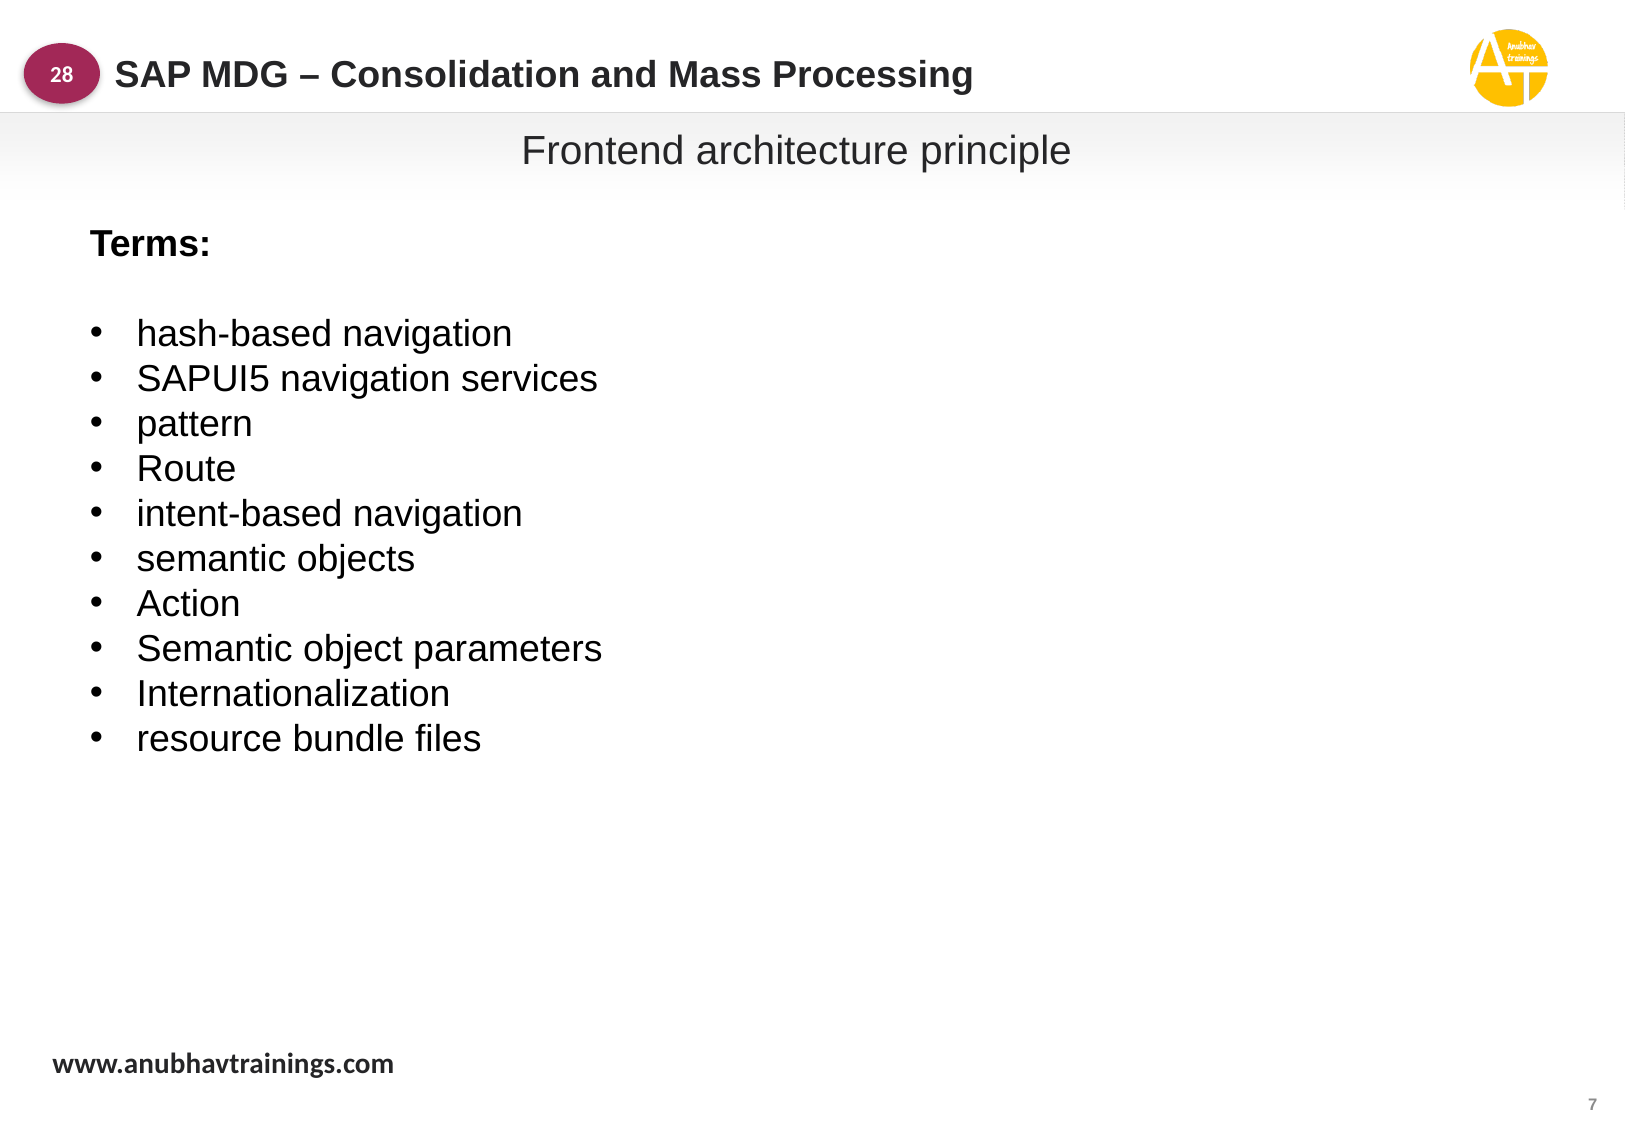

SAP MDG – Consolidation and Mass Processing
28
Frontend architecture principle
Terms:

hash-based navigation
SAPUI5 navigation services
pattern
Route
intent-based navigation
semantic objects
Action
Semantic object parameters
Internationalization
resource bundle files